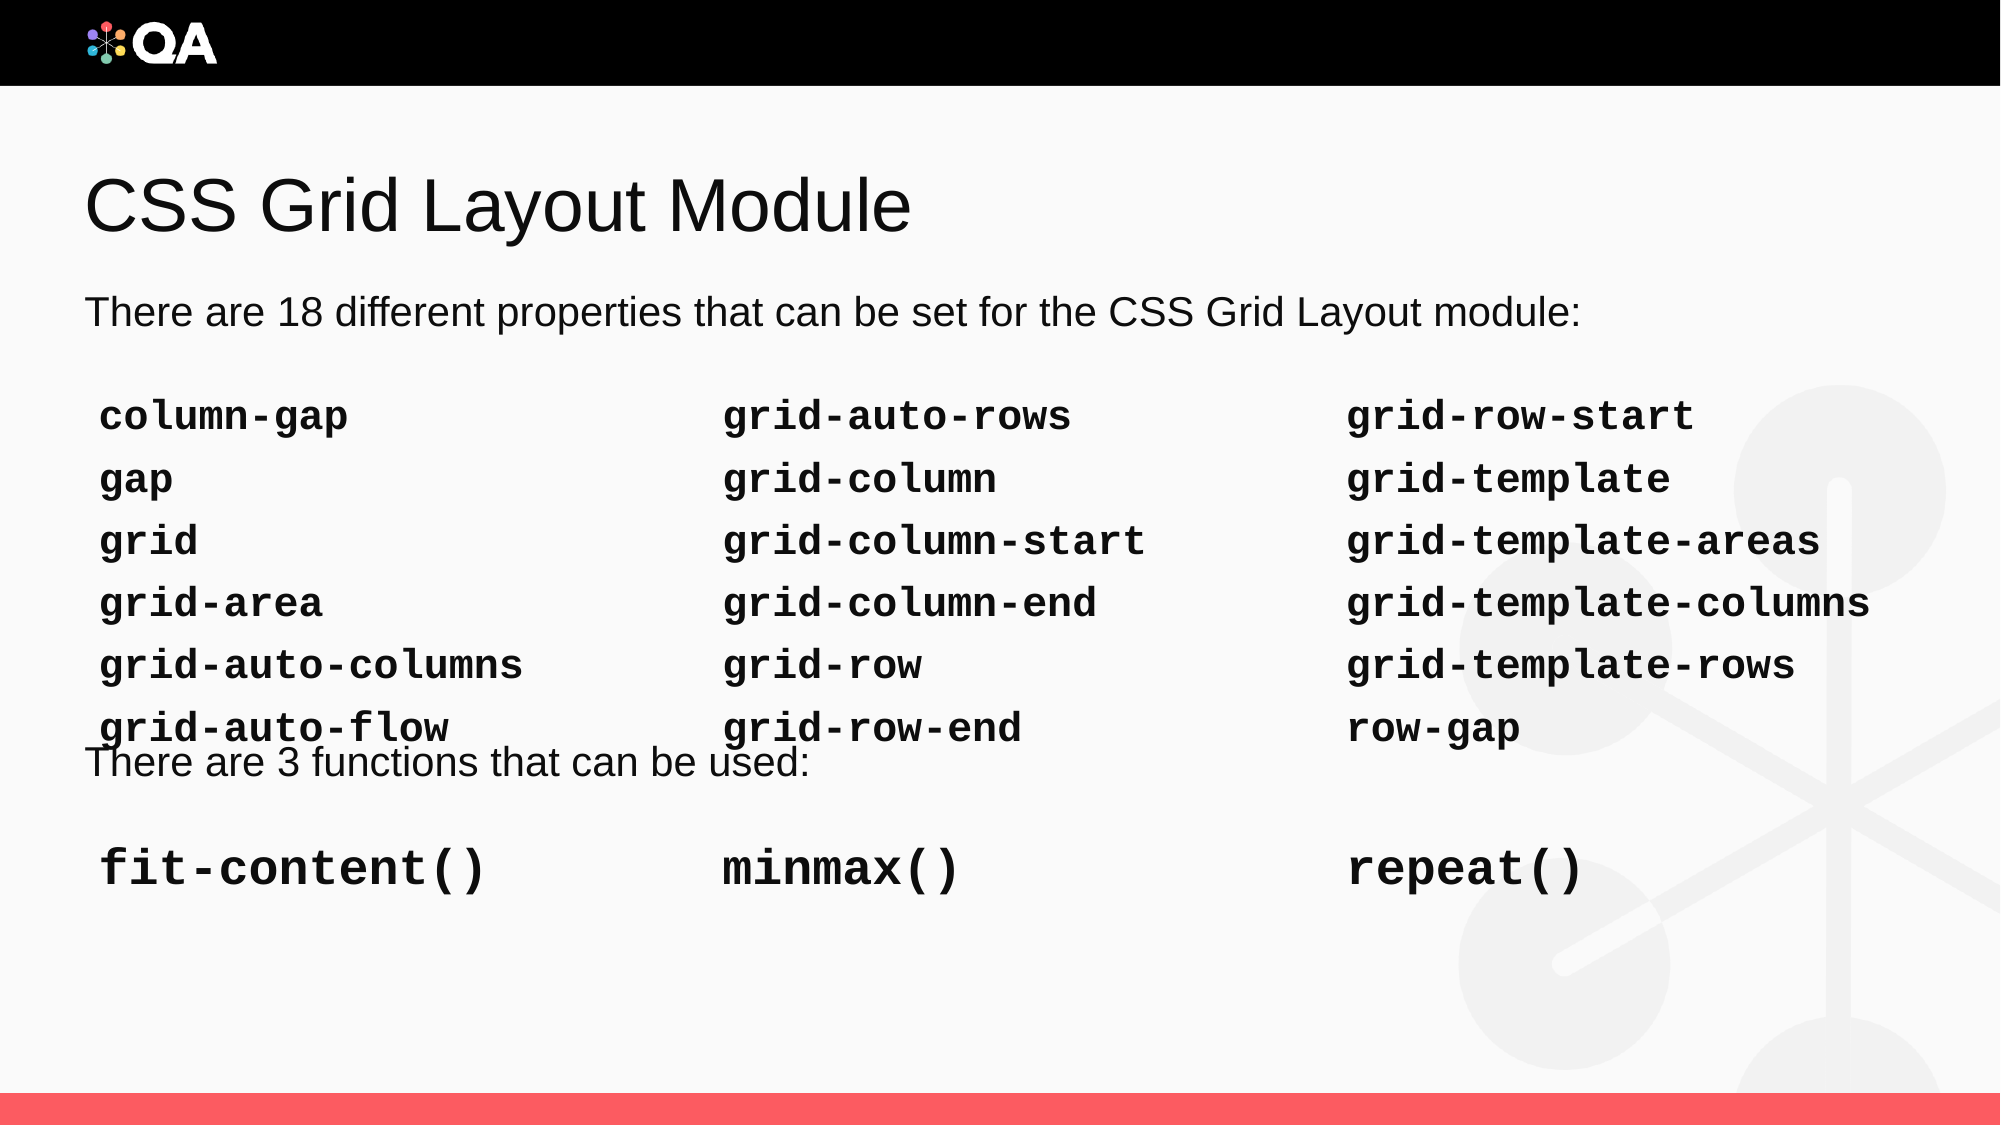

# CSS Grid Layout Module
There are 18 different properties that can be set for the CSS Grid Layout module:

There are 3 functions that can be used:

| column-gap | grid-auto-rows | grid-row-start |
| --- | --- | --- |
| gap | grid-column | grid-template |
| grid | grid-column-start | grid-template-areas |
| grid-area | grid-column-end | grid-template-columns |
| grid-auto-columns | grid-row | grid-template-rows |
| grid-auto-flow | grid-row-end | row-gap |
| fit-content() | minmax() | repeat() |
| --- | --- | --- |